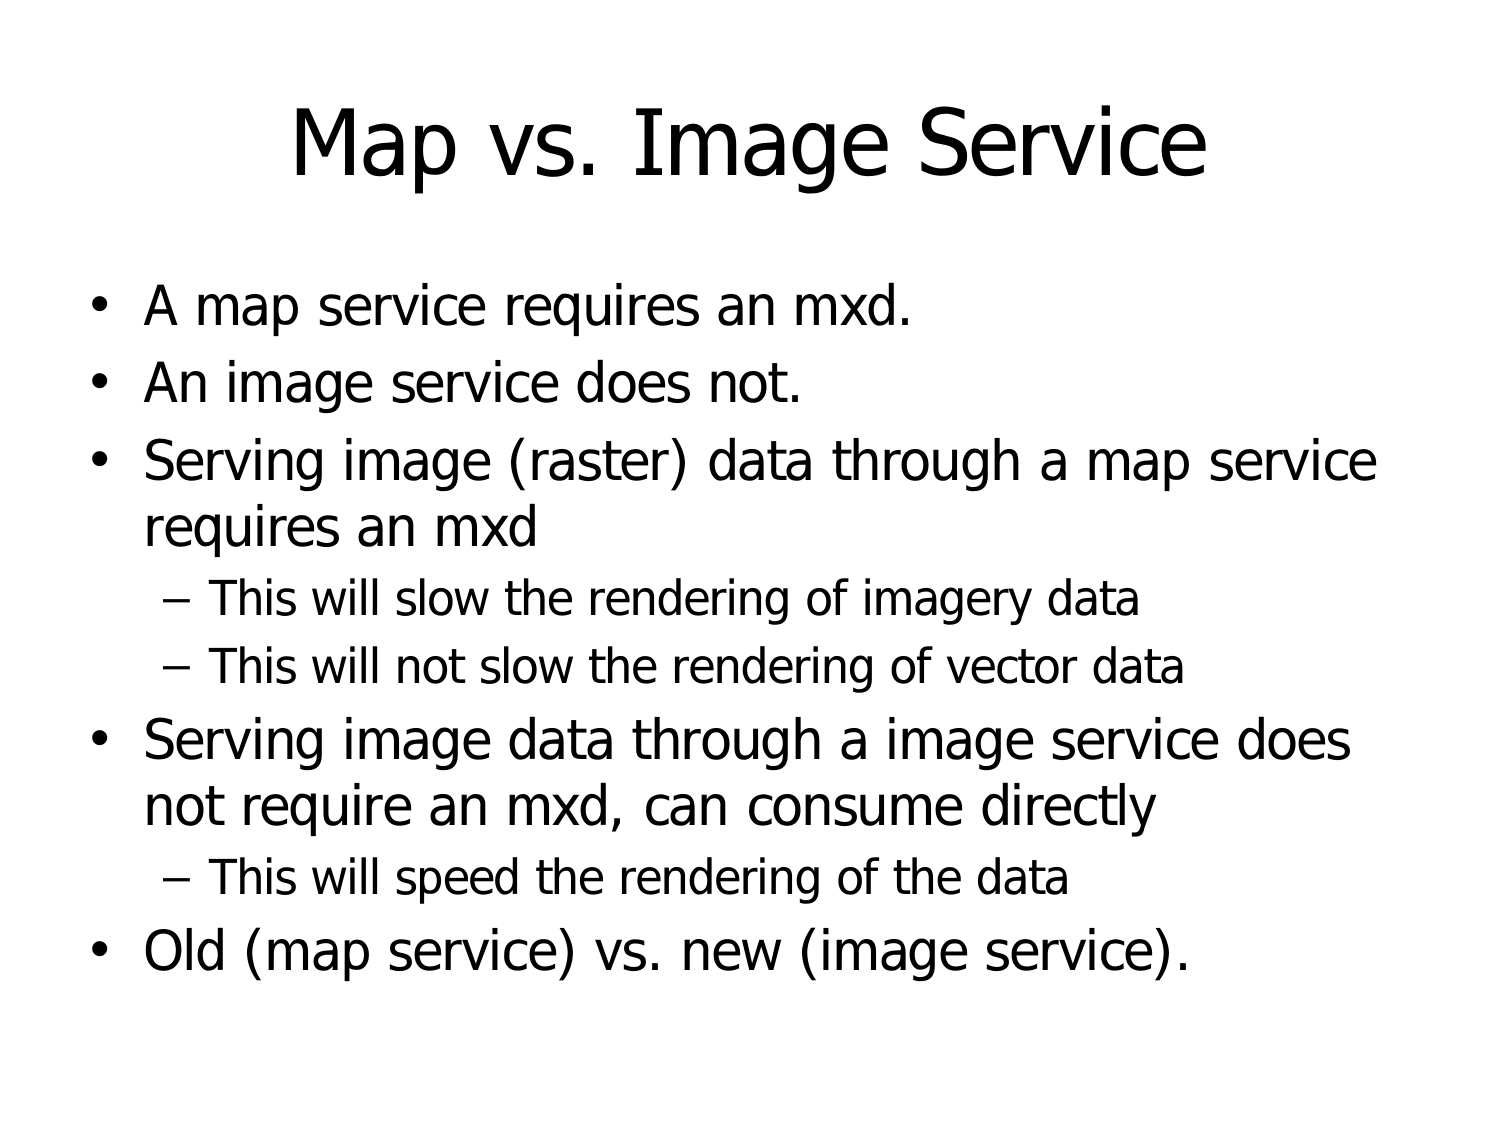

# Map vs. Image Service
A map service requires an mxd.
An image service does not.
Serving image (raster) data through a map service requires an mxd
This will slow the rendering of imagery data
This will not slow the rendering of vector data
Serving image data through a image service does not require an mxd, can consume directly
This will speed the rendering of the data
Old (map service) vs. new (image service).